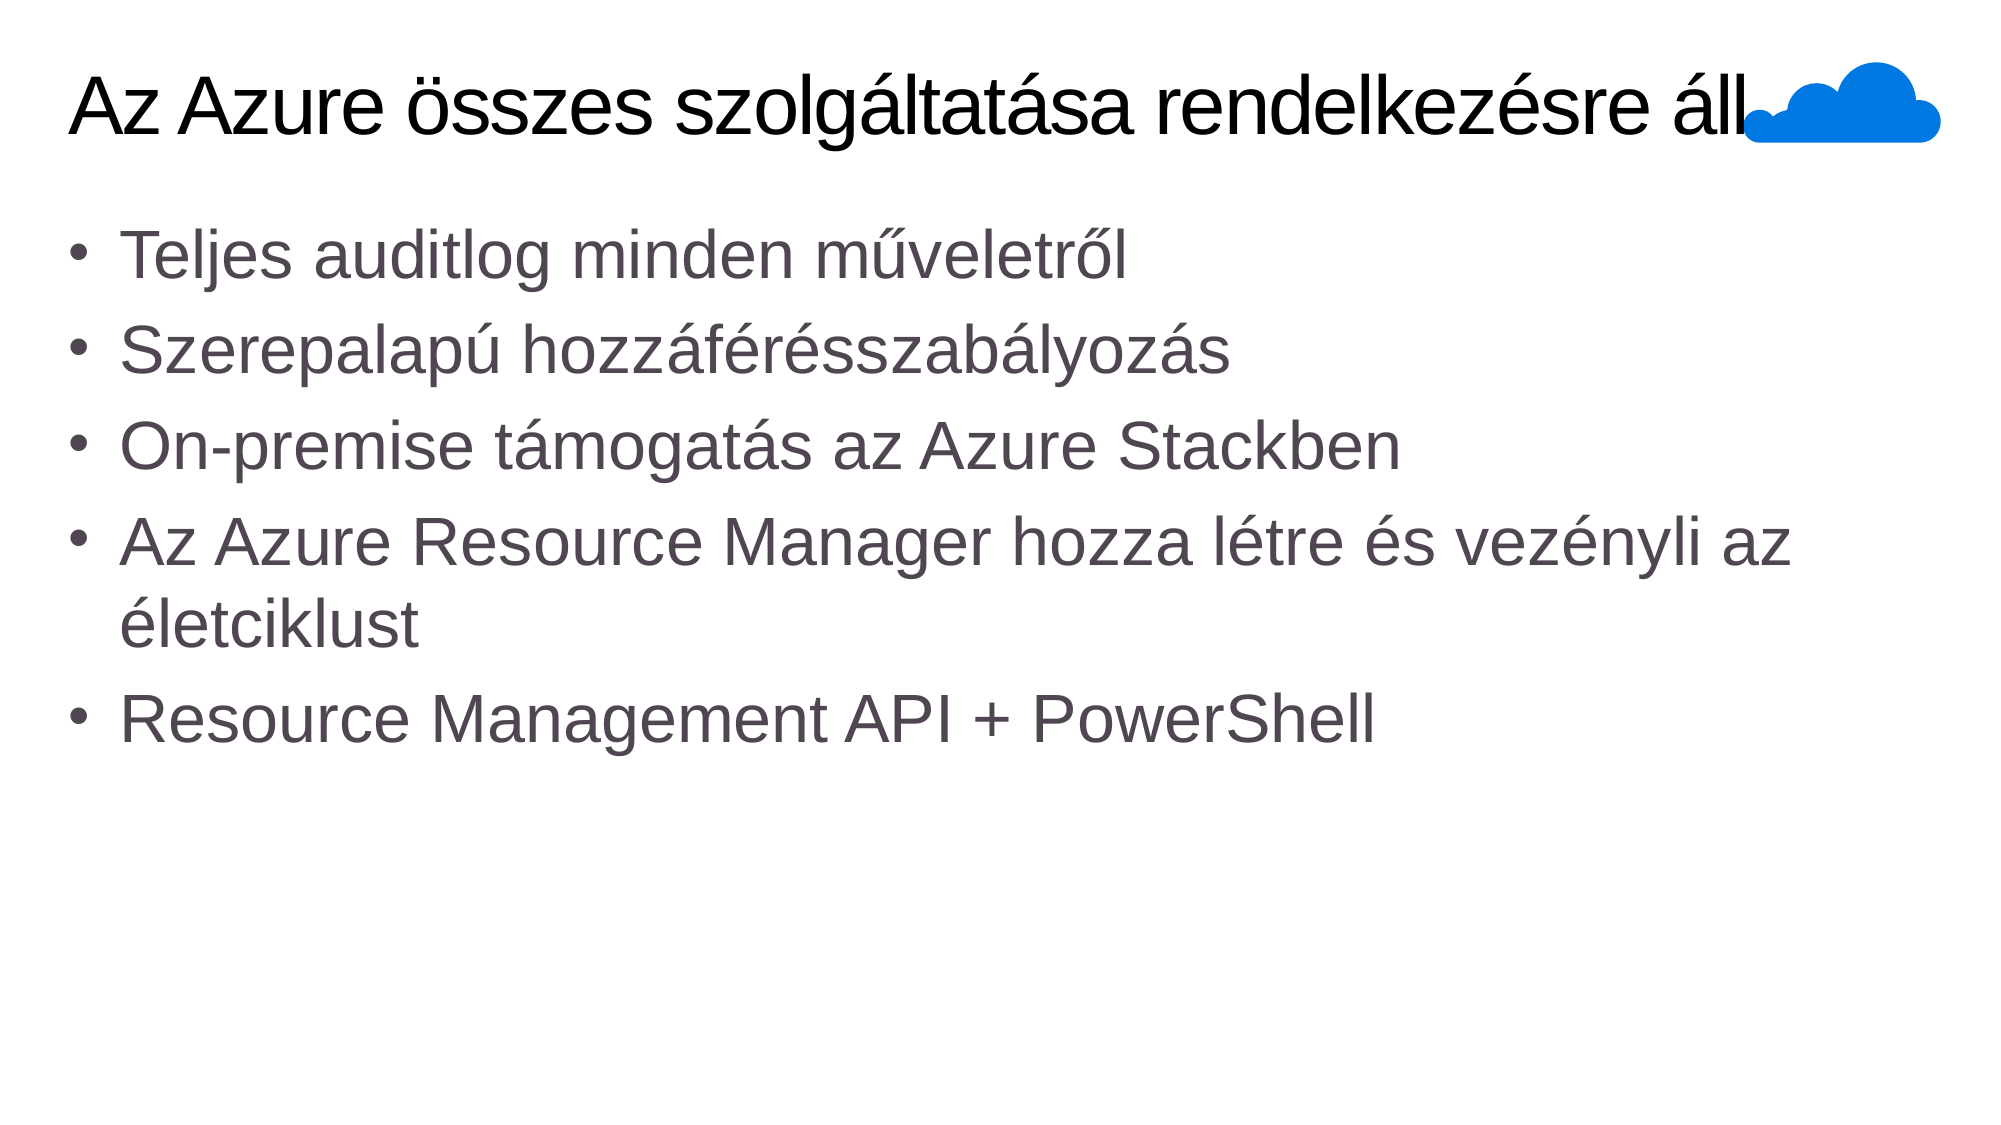

# Az Azure összes szolgáltatása rendelkezésre áll
Teljes auditlog minden műveletről
Szerepalapú hozzáférésszabályozás
On-premise támogatás az Azure Stackben
Az Azure Resource Manager hozza létre és vezényli az életciklust
Resource Management API + PowerShell